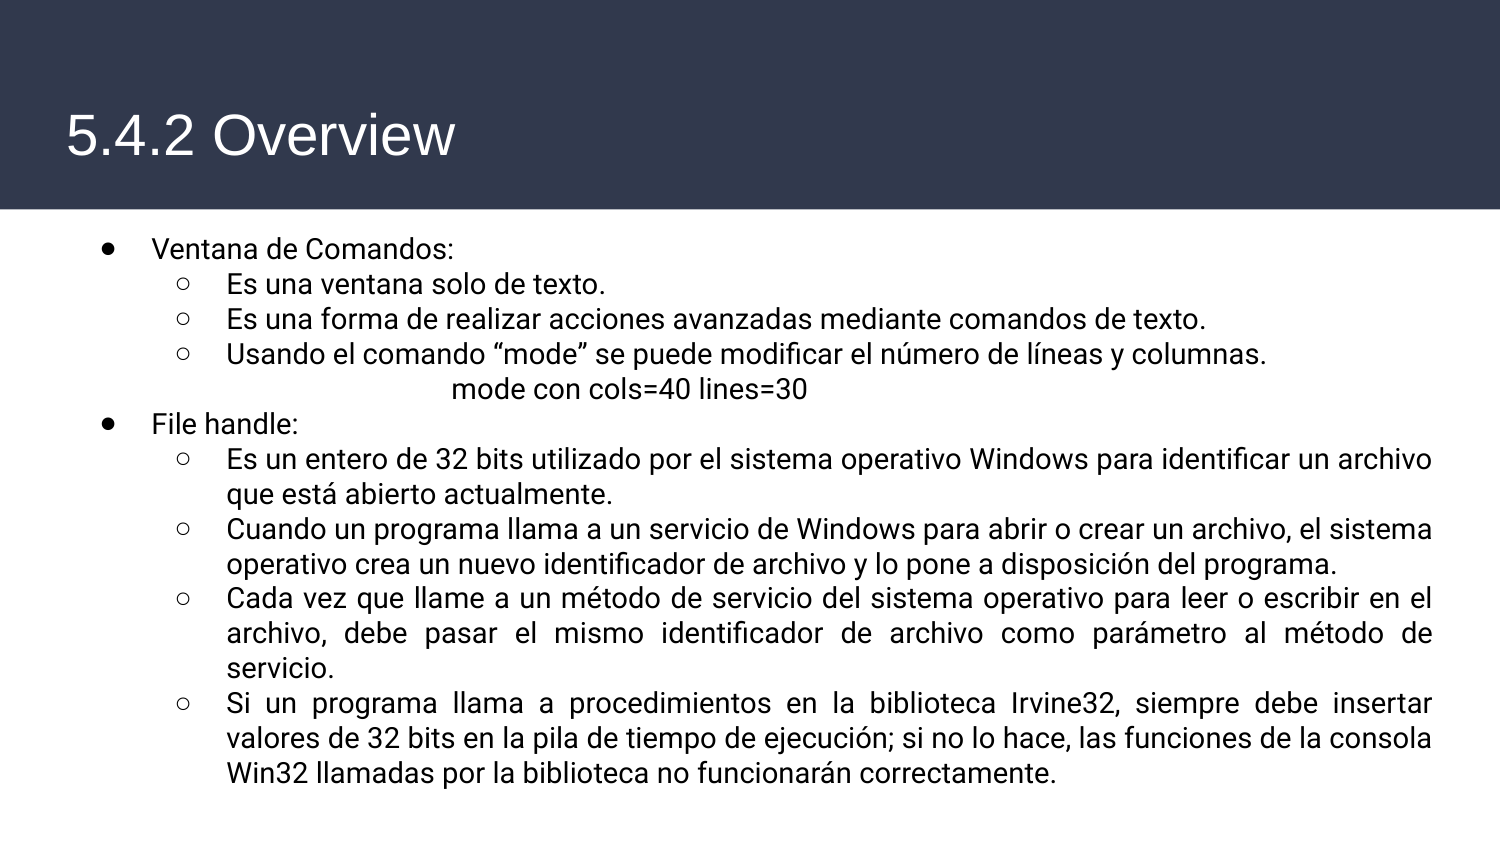

# 5.4.2 Overview
Ventana de Comandos:
Es una ventana solo de texto.
Es una forma de realizar acciones avanzadas mediante comandos de texto.
Usando el comando “mode” se puede modificar el número de líneas y columnas.
mode con cols=40 lines=30
File handle:
Es un entero de 32 bits utilizado por el sistema operativo Windows para identificar un archivo que está abierto actualmente.
Cuando un programa llama a un servicio de Windows para abrir o crear un archivo, el sistema operativo crea un nuevo identificador de archivo y lo pone a disposición del programa.
Cada vez que llame a un método de servicio del sistema operativo para leer o escribir en el archivo, debe pasar el mismo identificador de archivo como parámetro al método de servicio.
Si un programa llama a procedimientos en la biblioteca Irvine32, siempre debe insertar valores de 32 bits en la pila de tiempo de ejecución; si no lo hace, las funciones de la consola Win32 llamadas por la biblioteca no funcionarán correctamente.